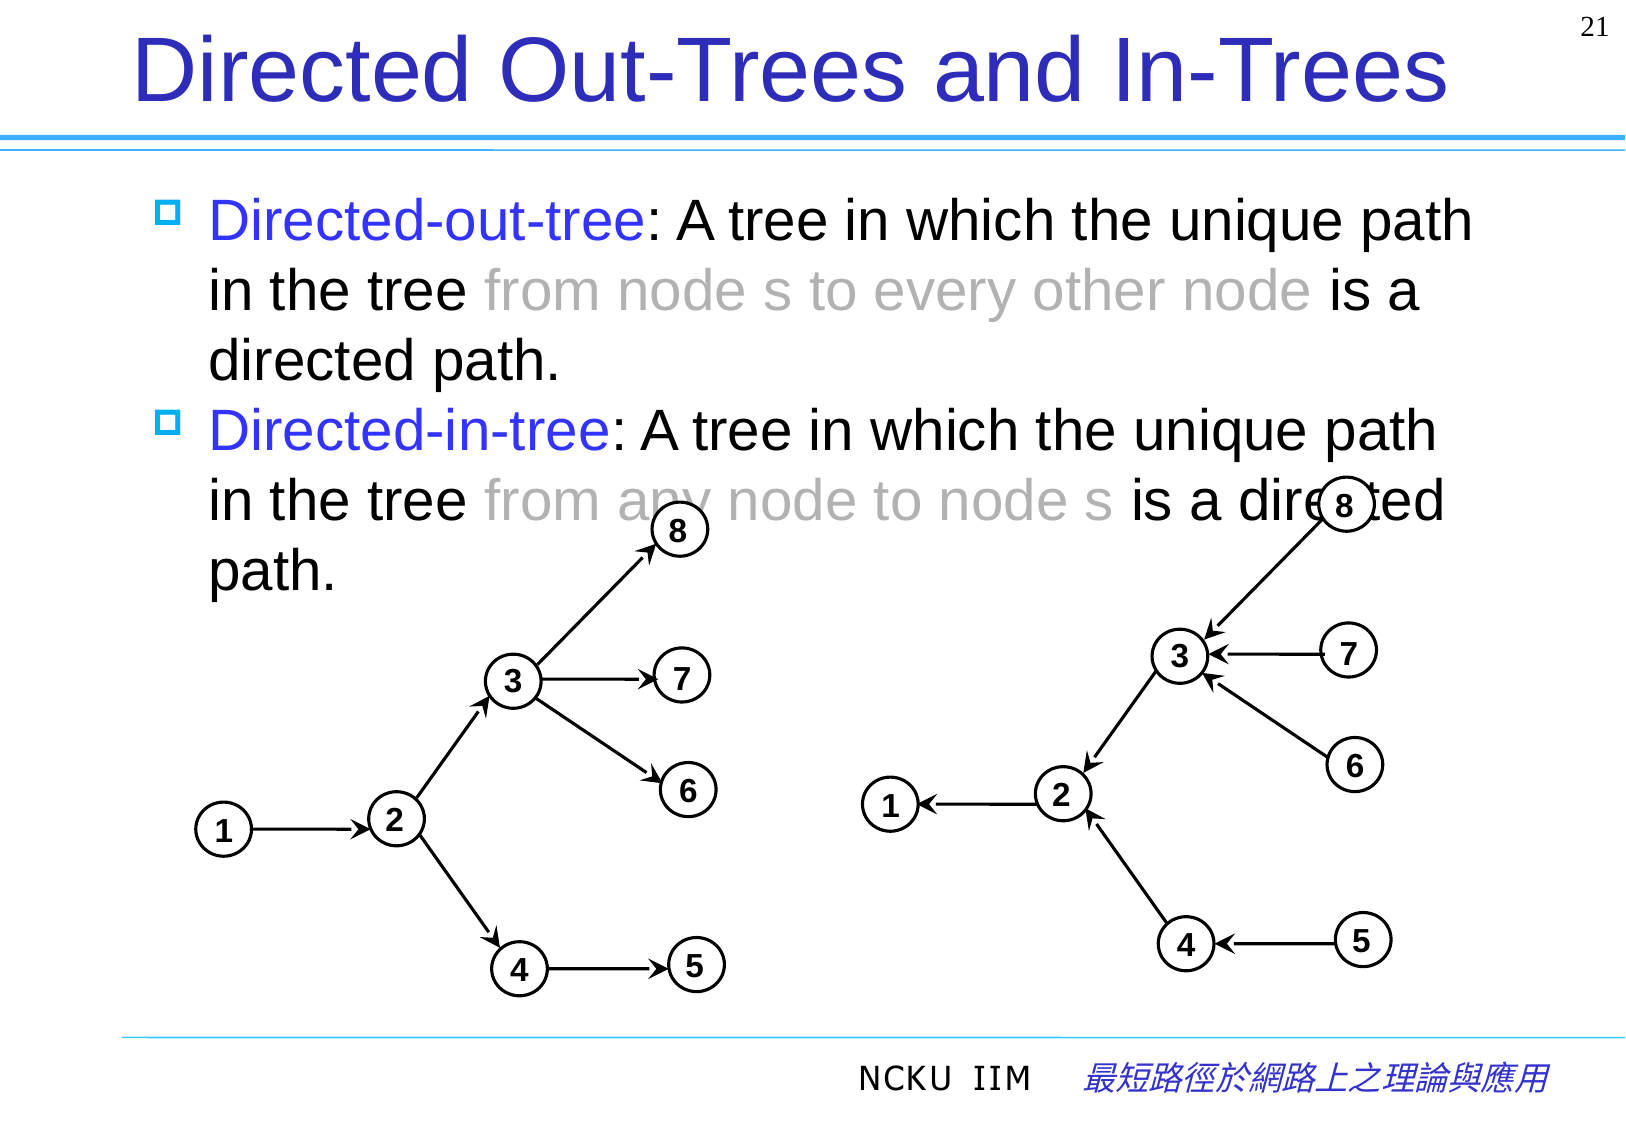

21
# Directed Out-Trees and In-Trees
Directed-out-tree: A tree in which the unique path in the tree from node s to every other node is a directed path.
Directed-in-tree: A tree in which the unique path in the tree from any node to node s is a directed path.
8

7
3

6

2

1

5

4

8

7
3

6

2

1

5

4